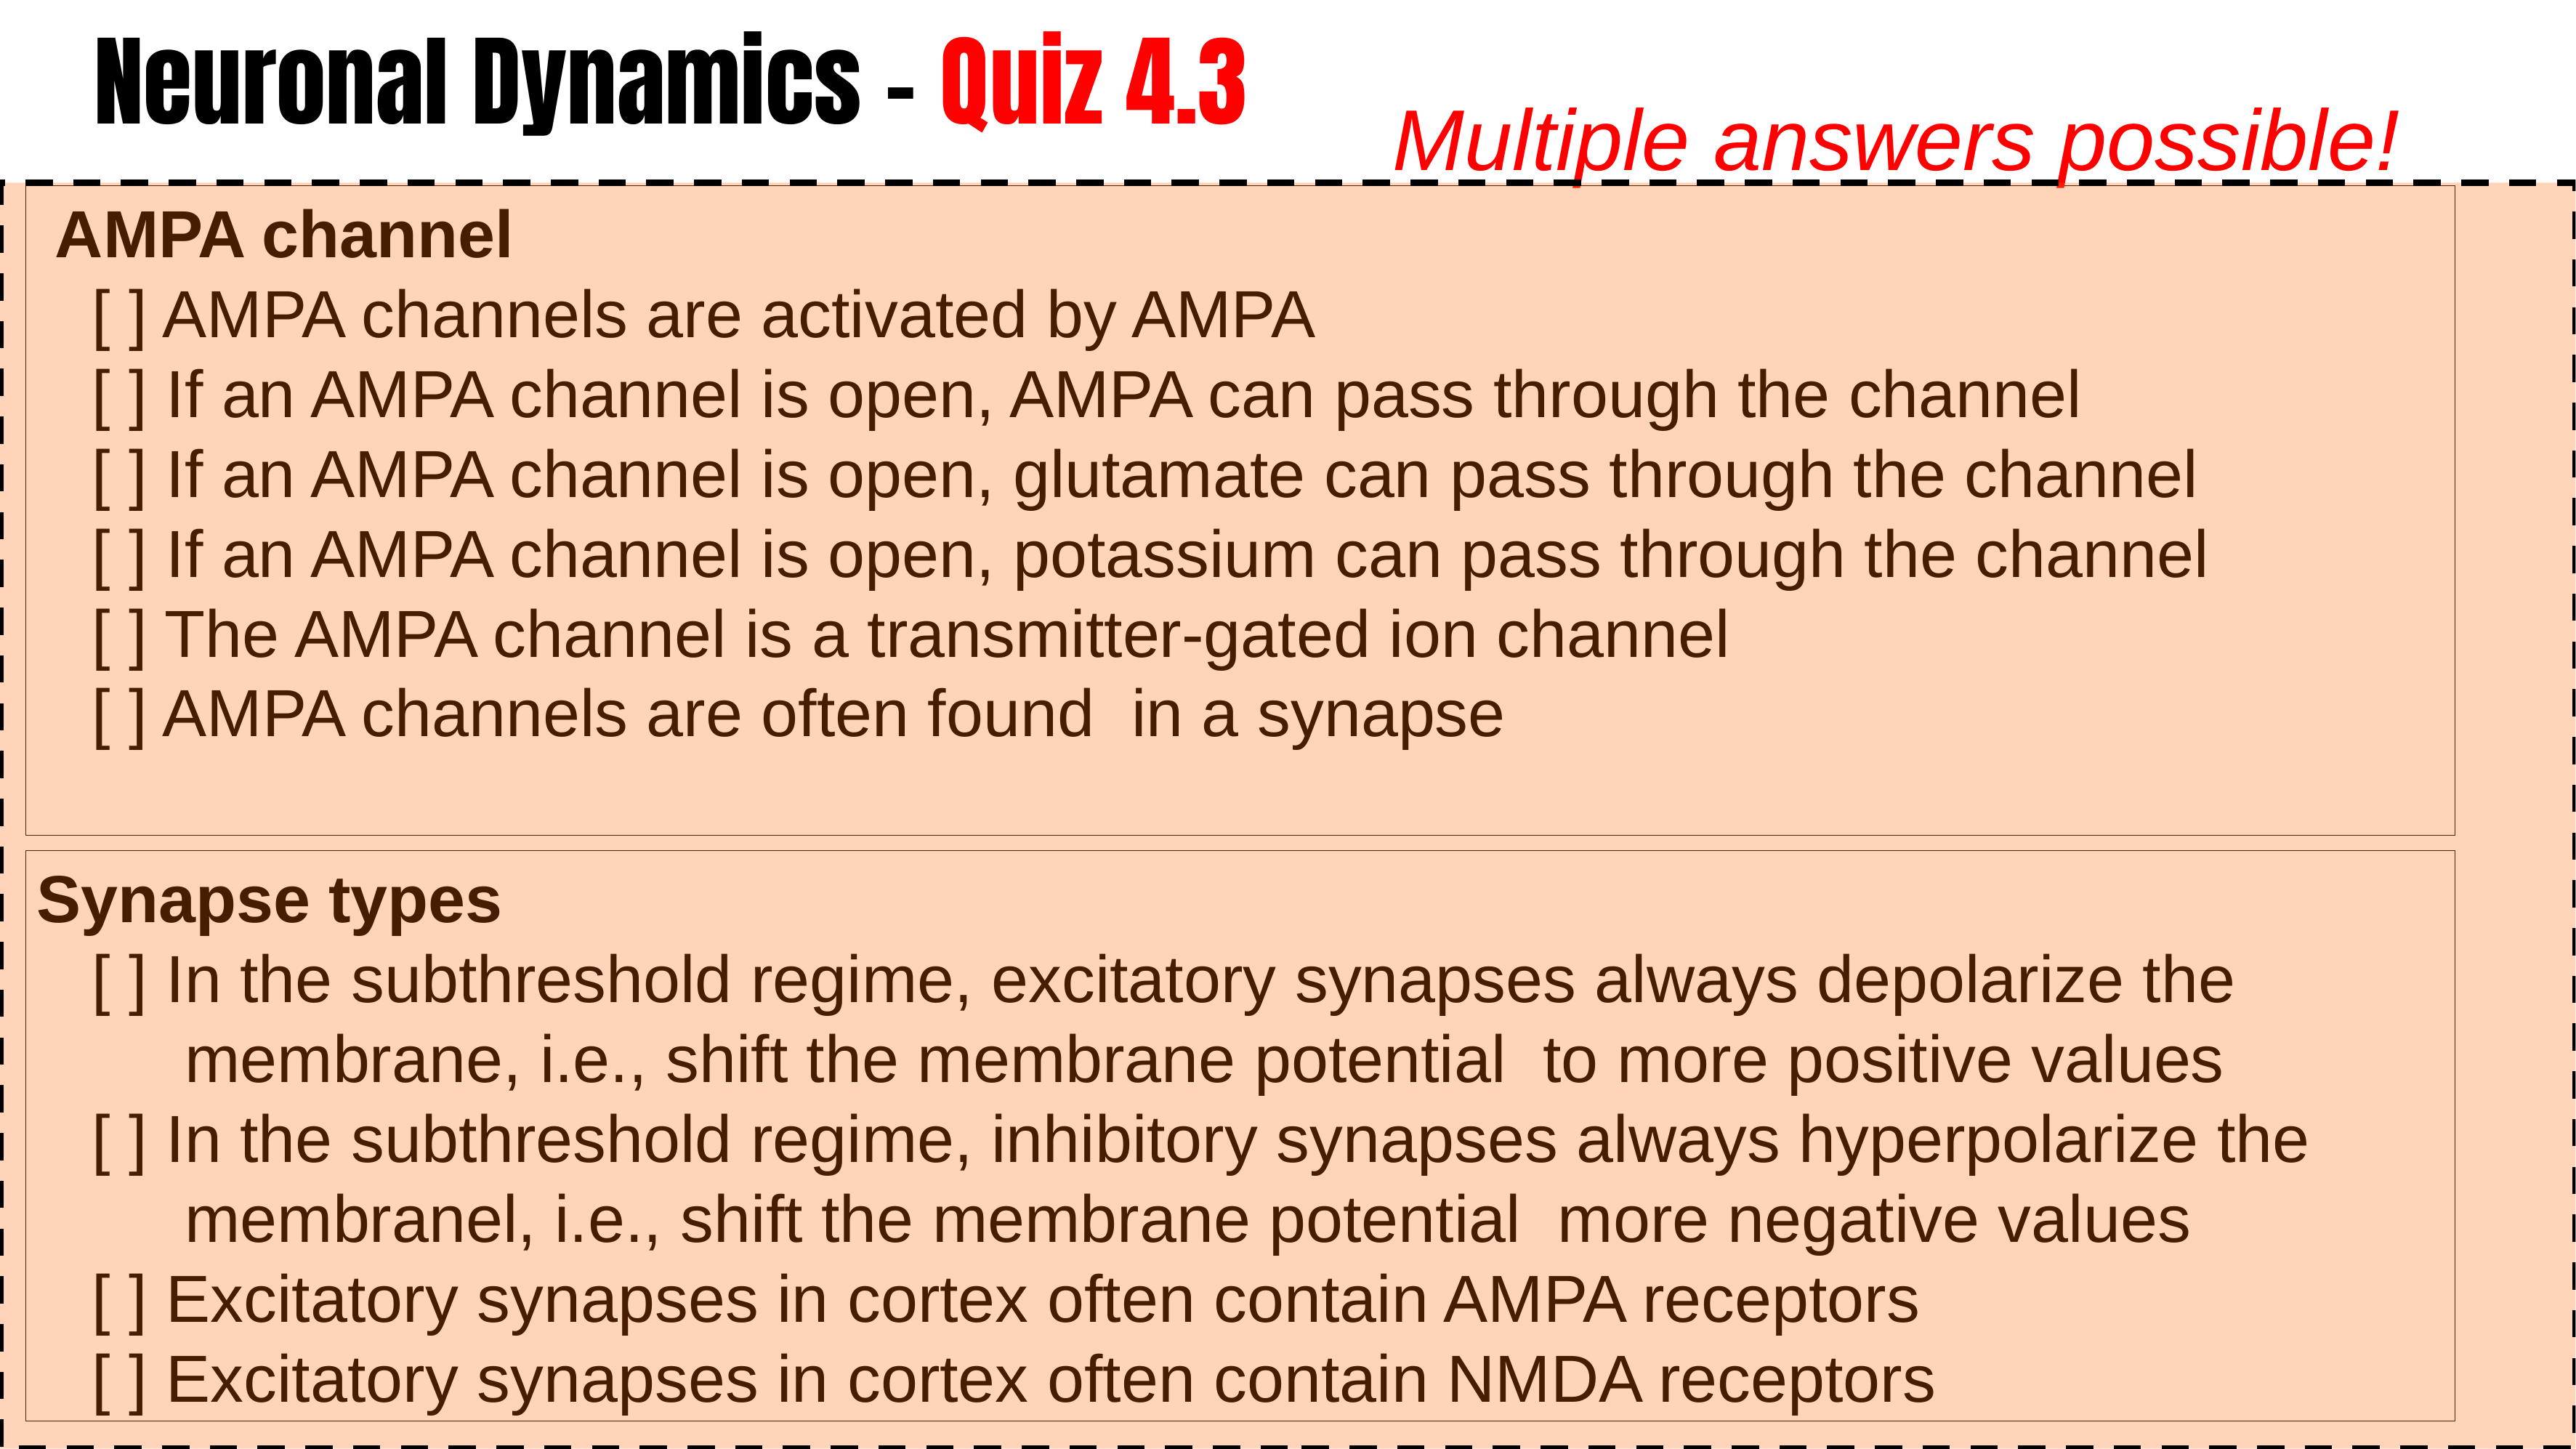

Neuronal Dynamics – Quiz 4.3
Multiple answers possible!

 AMPA channel
   [ ] AMPA channels are activated by AMPA
   [ ] If an AMPA channel is open, AMPA can pass through the channel
   [ ] If an AMPA channel is open, glutamate can pass through the channel
   [ ] If an AMPA channel is open, potassium can pass through the channel
   [ ] The AMPA channel is a transmitter-gated ion channel
   [ ] AMPA channels are often found  in a synapse

Synapse types
   [ ] In the subthreshold regime, excitatory synapses always depolarize the
        membrane, i.e., shift the membrane potential  to more positive values
   [ ] In the subthreshold regime, inhibitory synapses always hyperpolarize the
        membranel, i.e., shift the membrane potential  more negative values
   [ ] Excitatory synapses in cortex often contain AMPA receptors
   [ ] Excitatory synapses in cortex often contain NMDA receptors